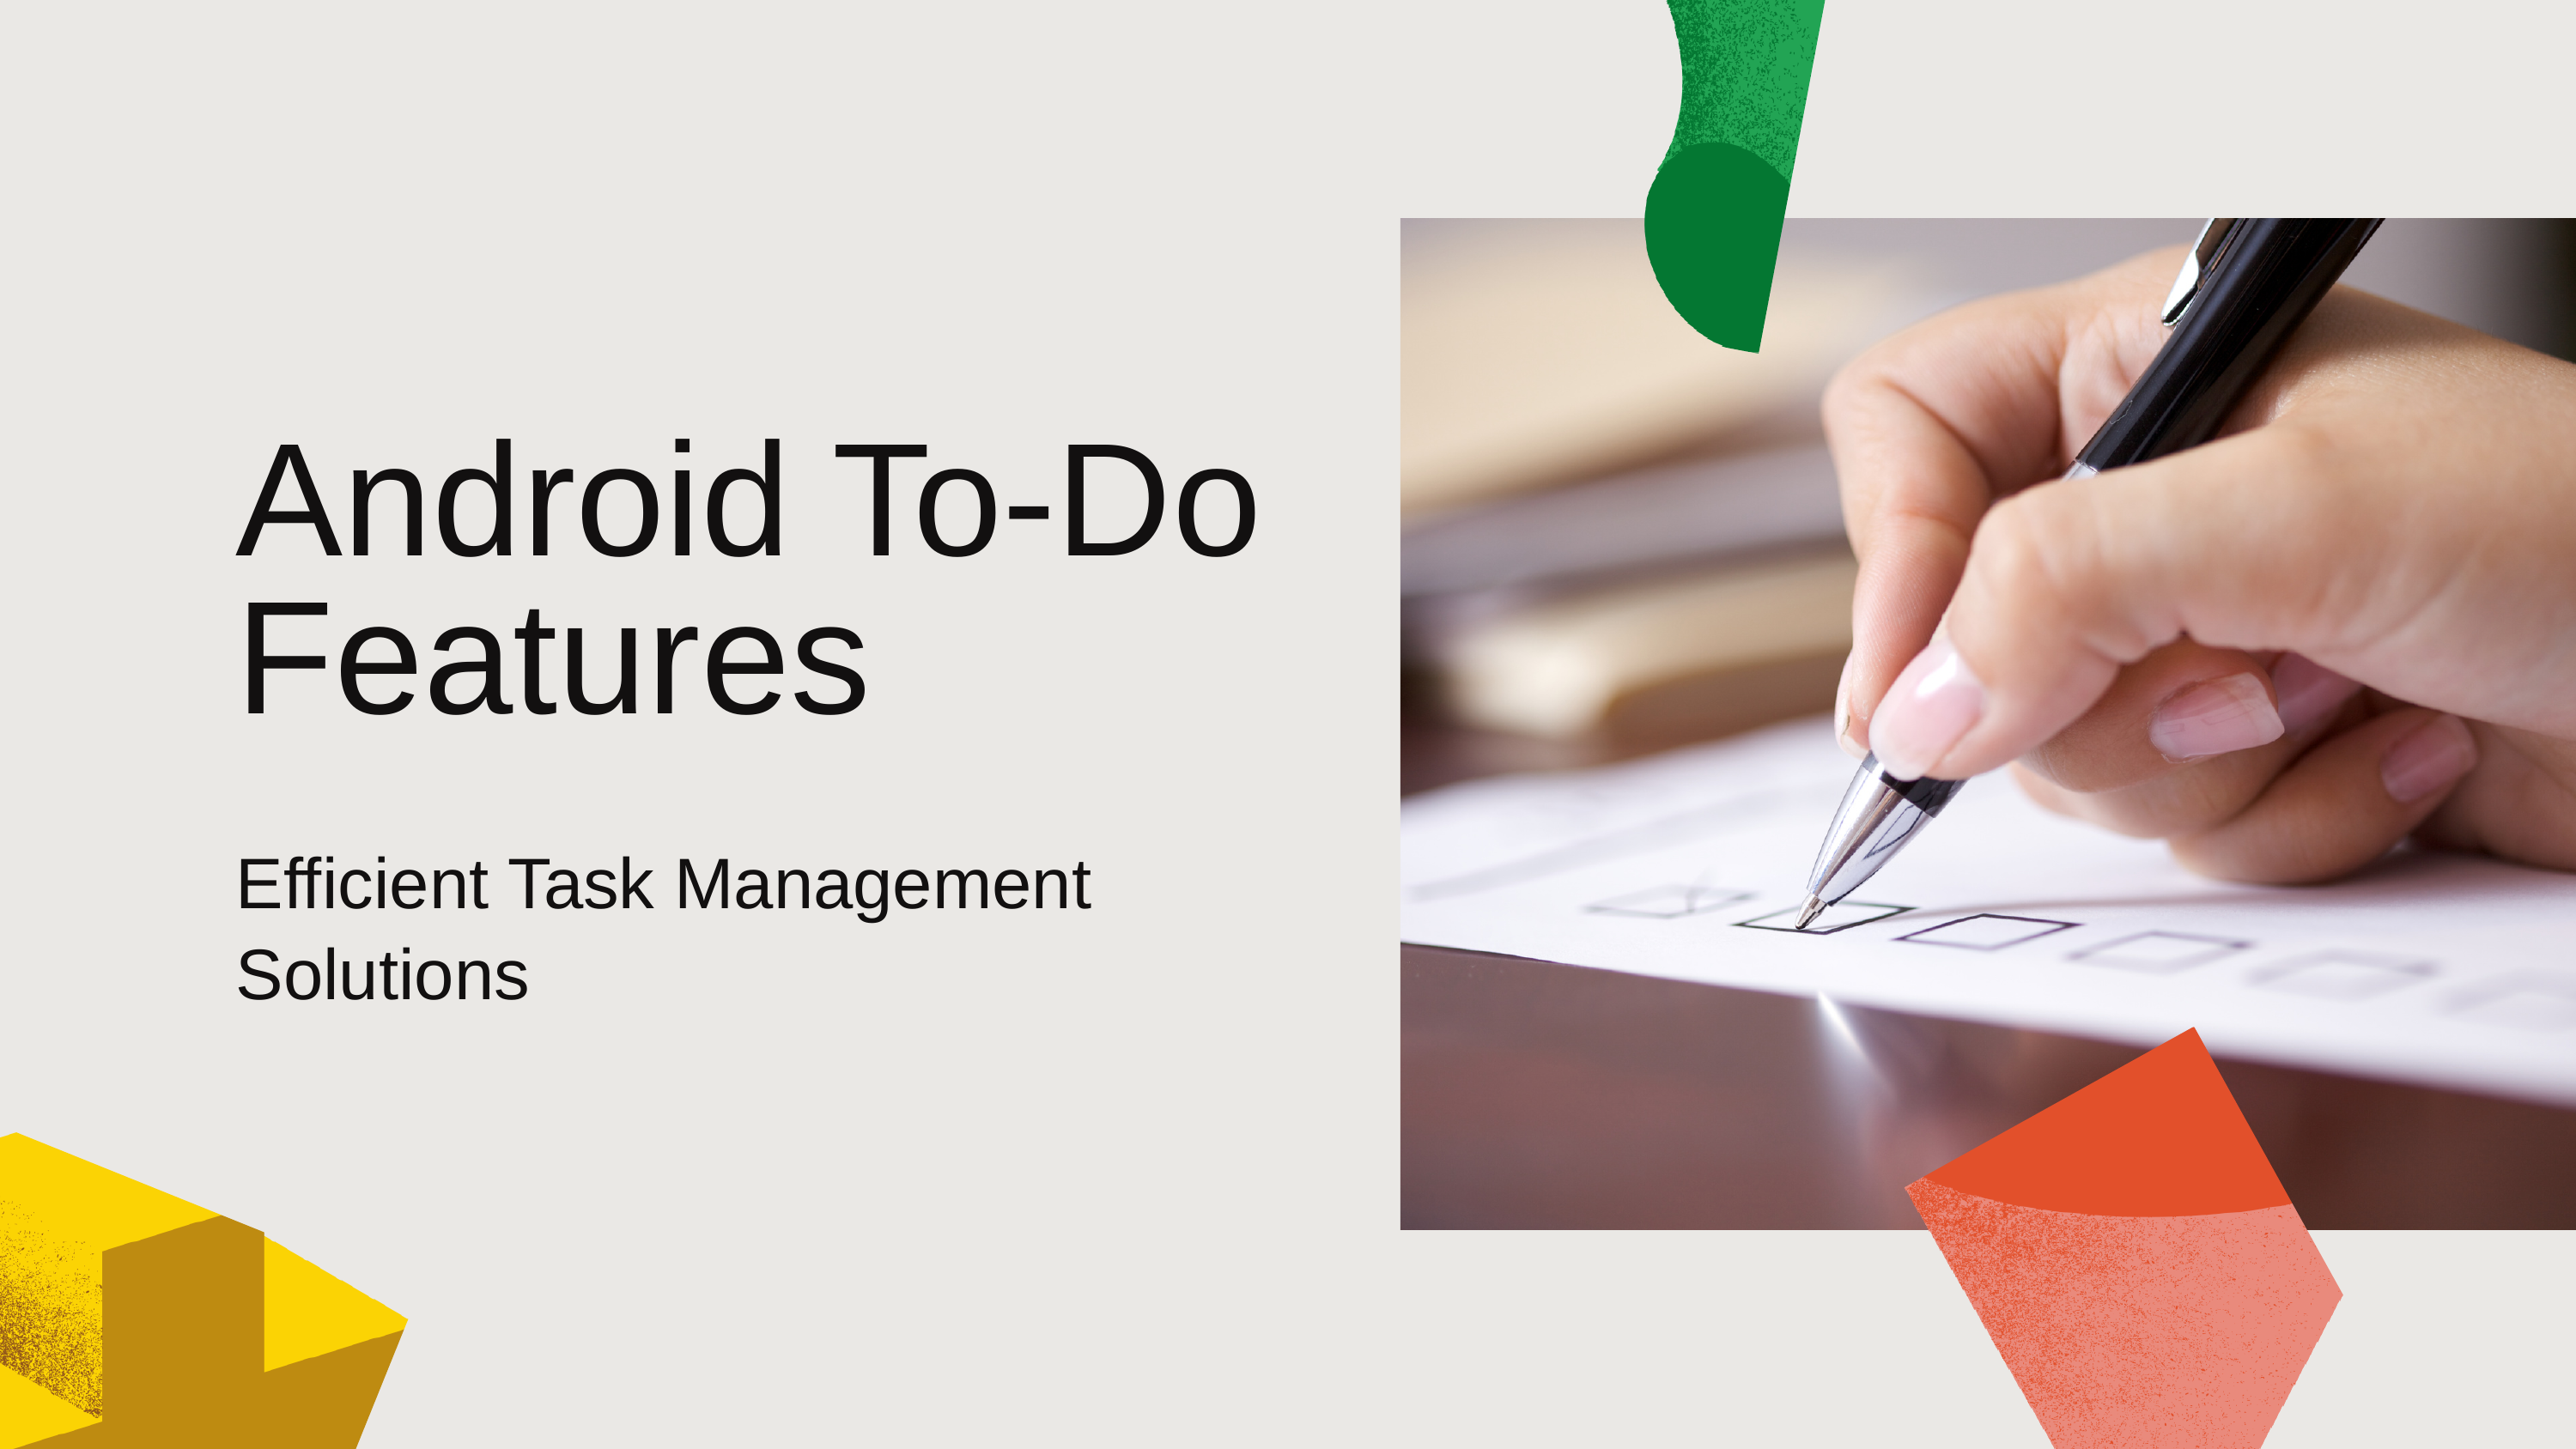

Android To-Do Features
Efficient Task Management Solutions